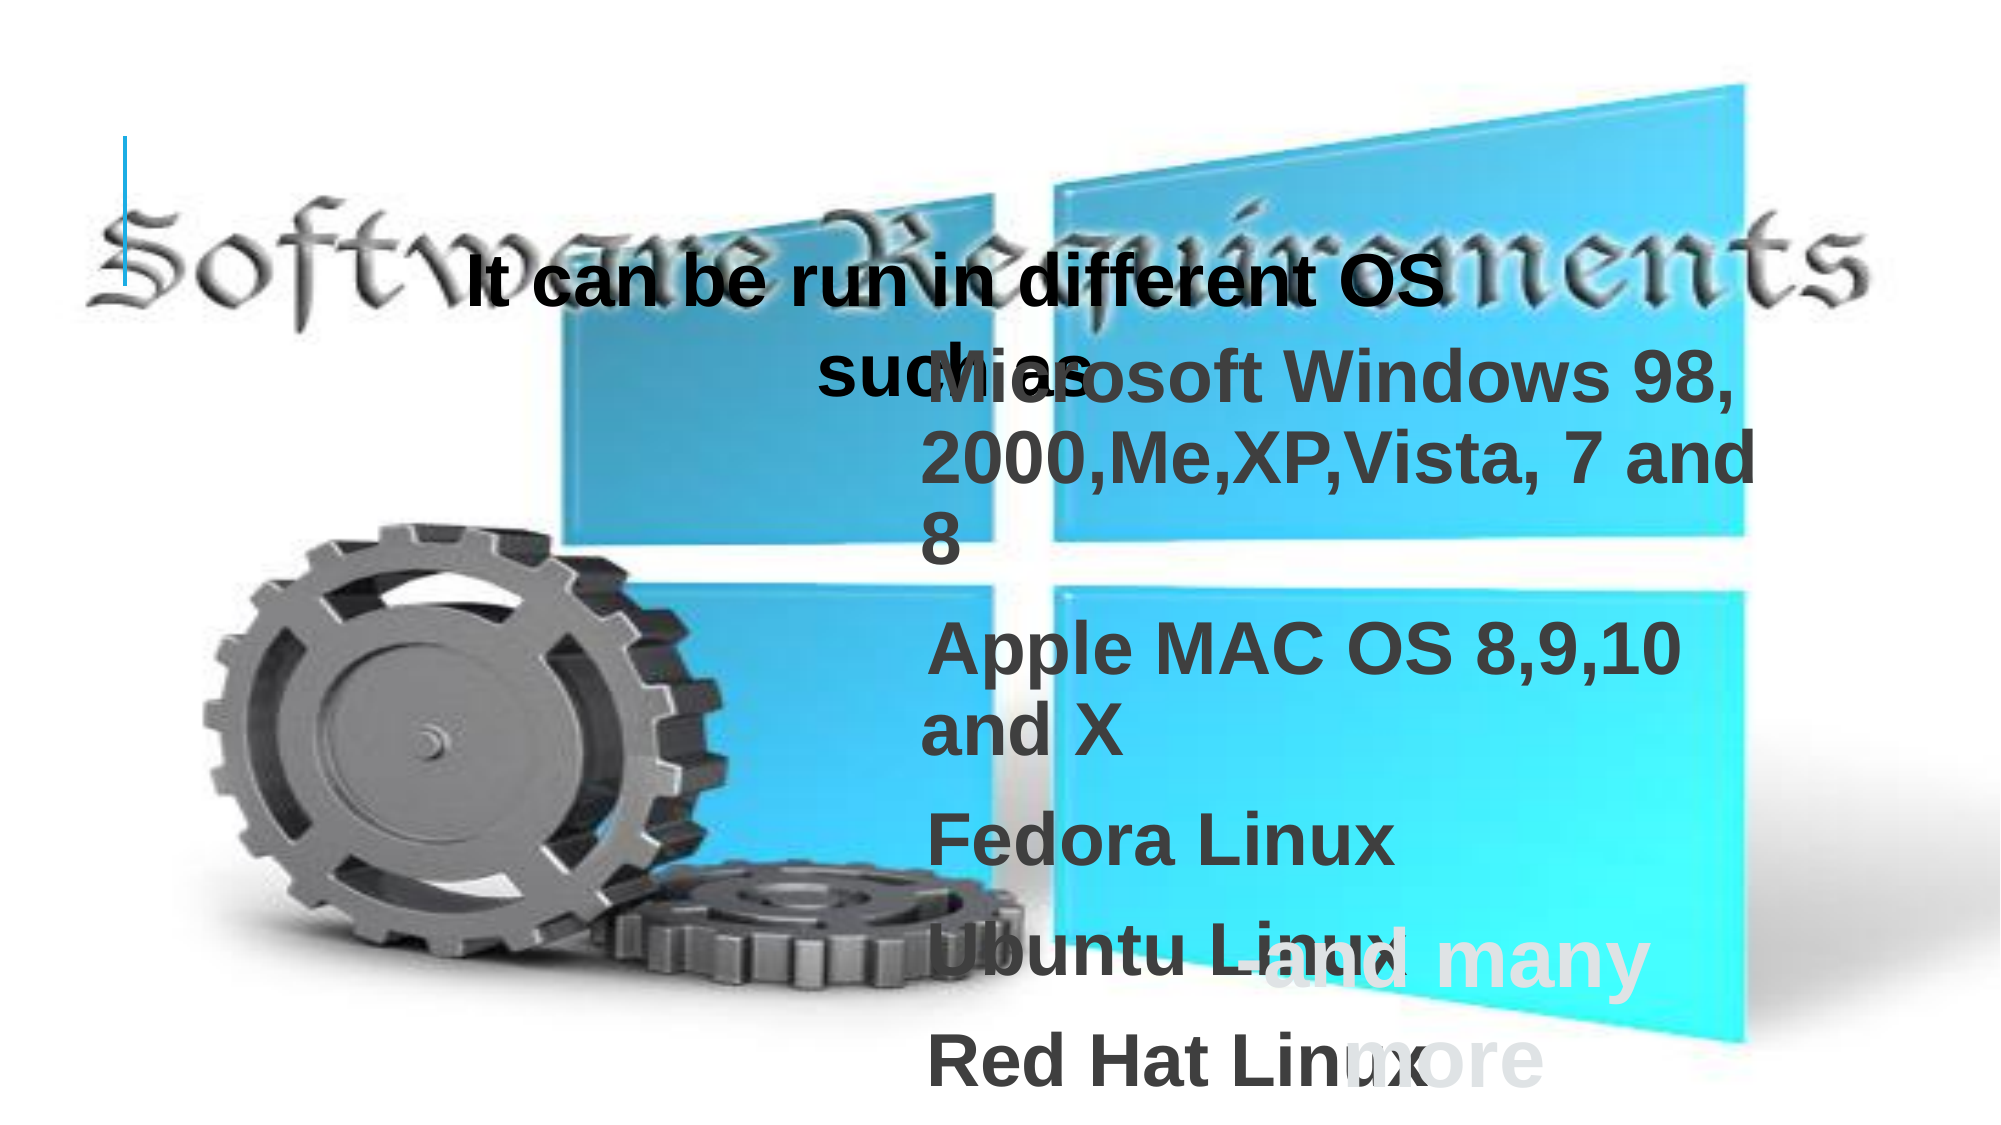

It can be run in different OS such as
Microsoft Windows 98, 2000,Me,XP,Vista, 7 and 8
Apple MAC OS 8,9,10 and X
Fedora Linux
Ubuntu Linux
Red Hat Linux
-and many more